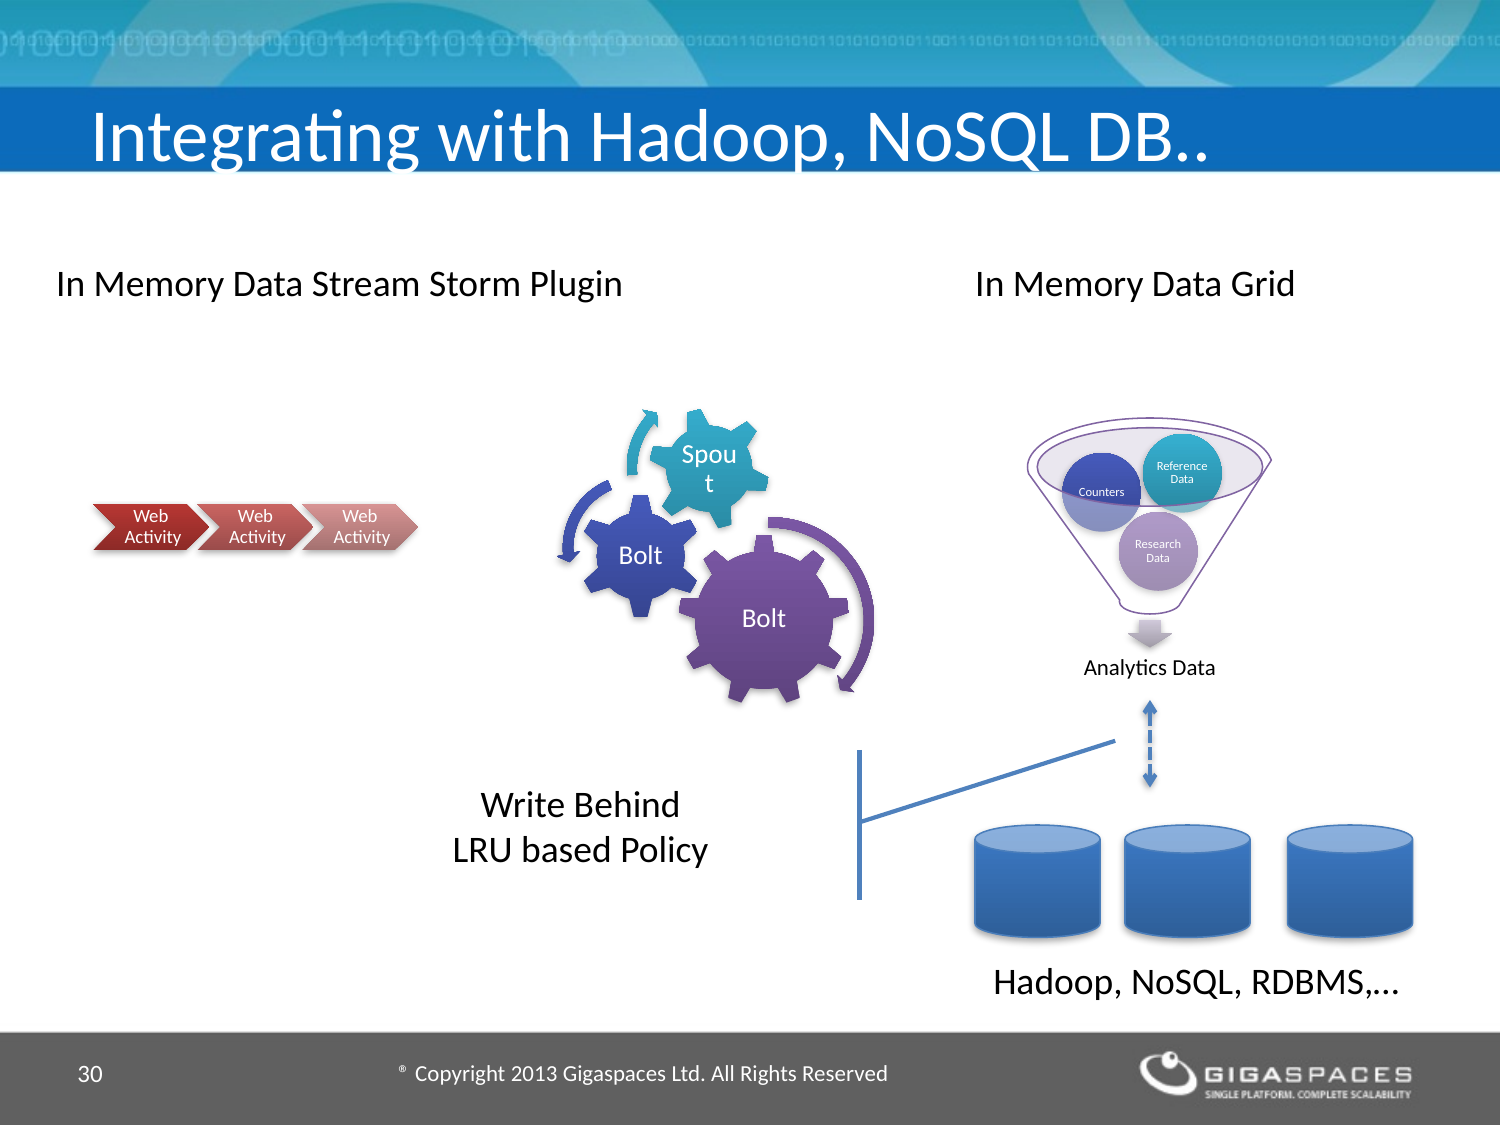

# Integrating with Hadoop, NoSQL DB..
In Memory Data Stream Storm Plugin
In Memory Data Grid
Analytics Data
Research Data
Counters
Reference Data
Web  Activity
Web  Activity
Web  Activity
Bolt
Bolt
Spout
Write Behind
LRU based Policy

Hadoop, NoSQL, RDBMS,…
30
® Copyright 2013 Gigaspaces Ltd. All Rights Reserved